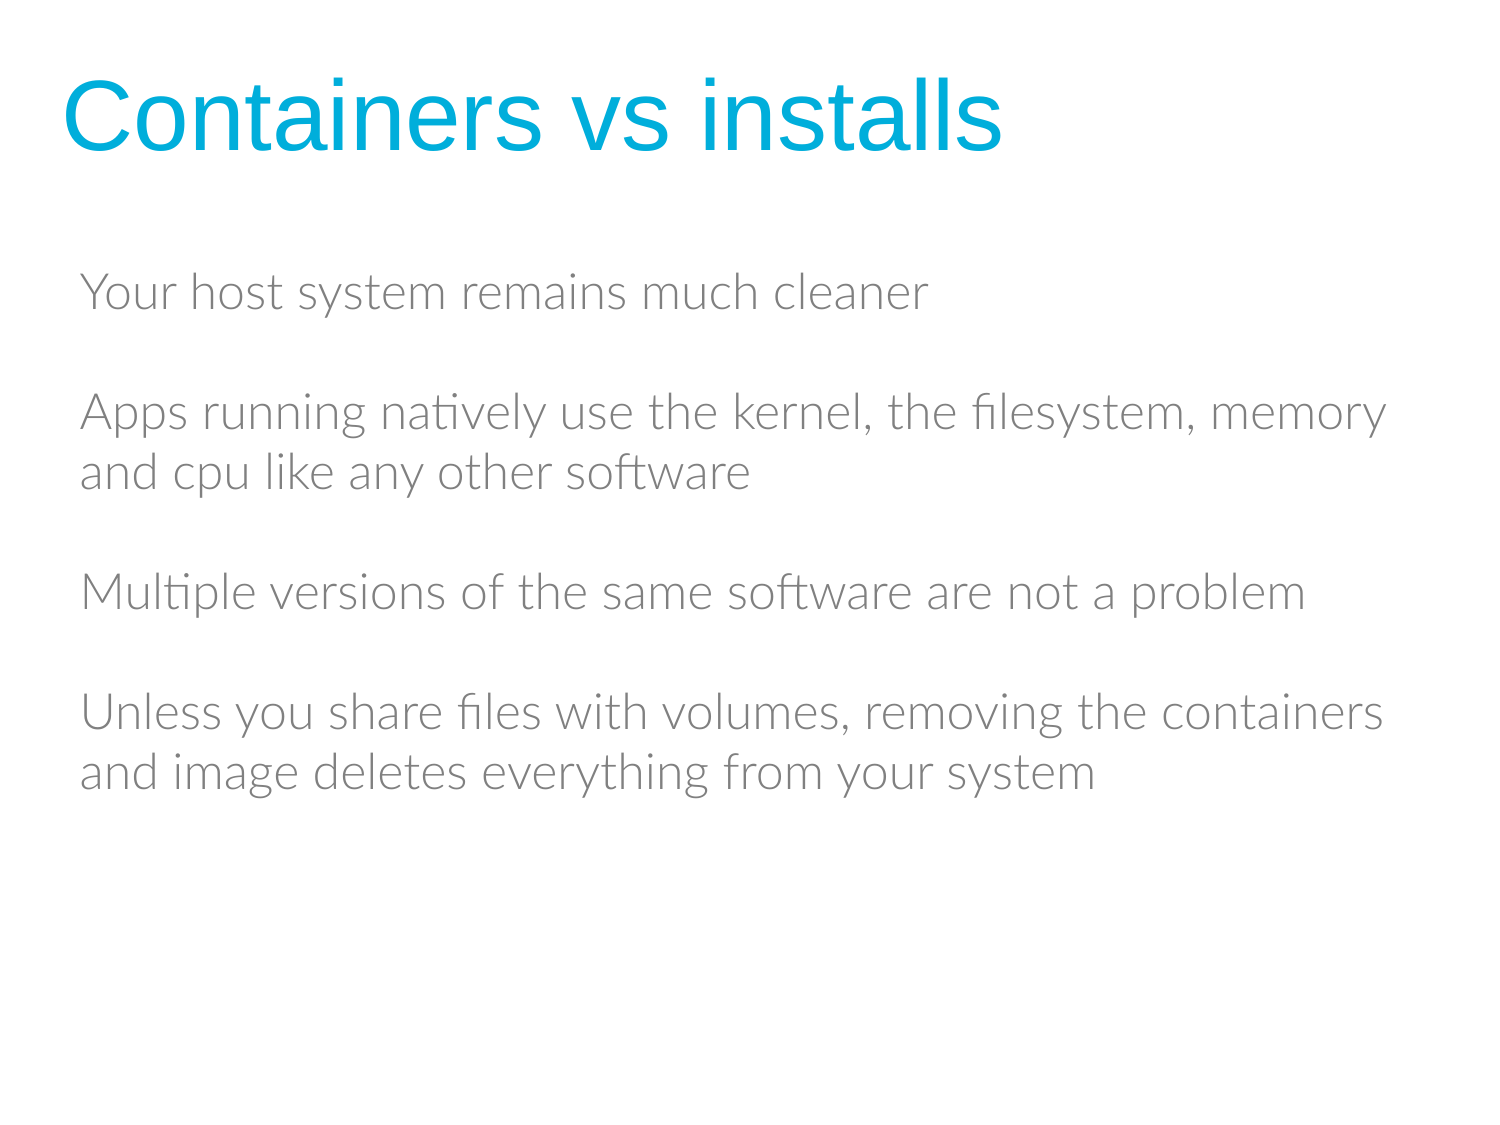

Containers vs installs
Your host system remains much cleaner

Apps running natively use the kernel, the filesystem, memory and cpu like any other software

Multiple versions of the same software are not a problem

Unless you share files with volumes, removing the containers and image deletes everything from your system